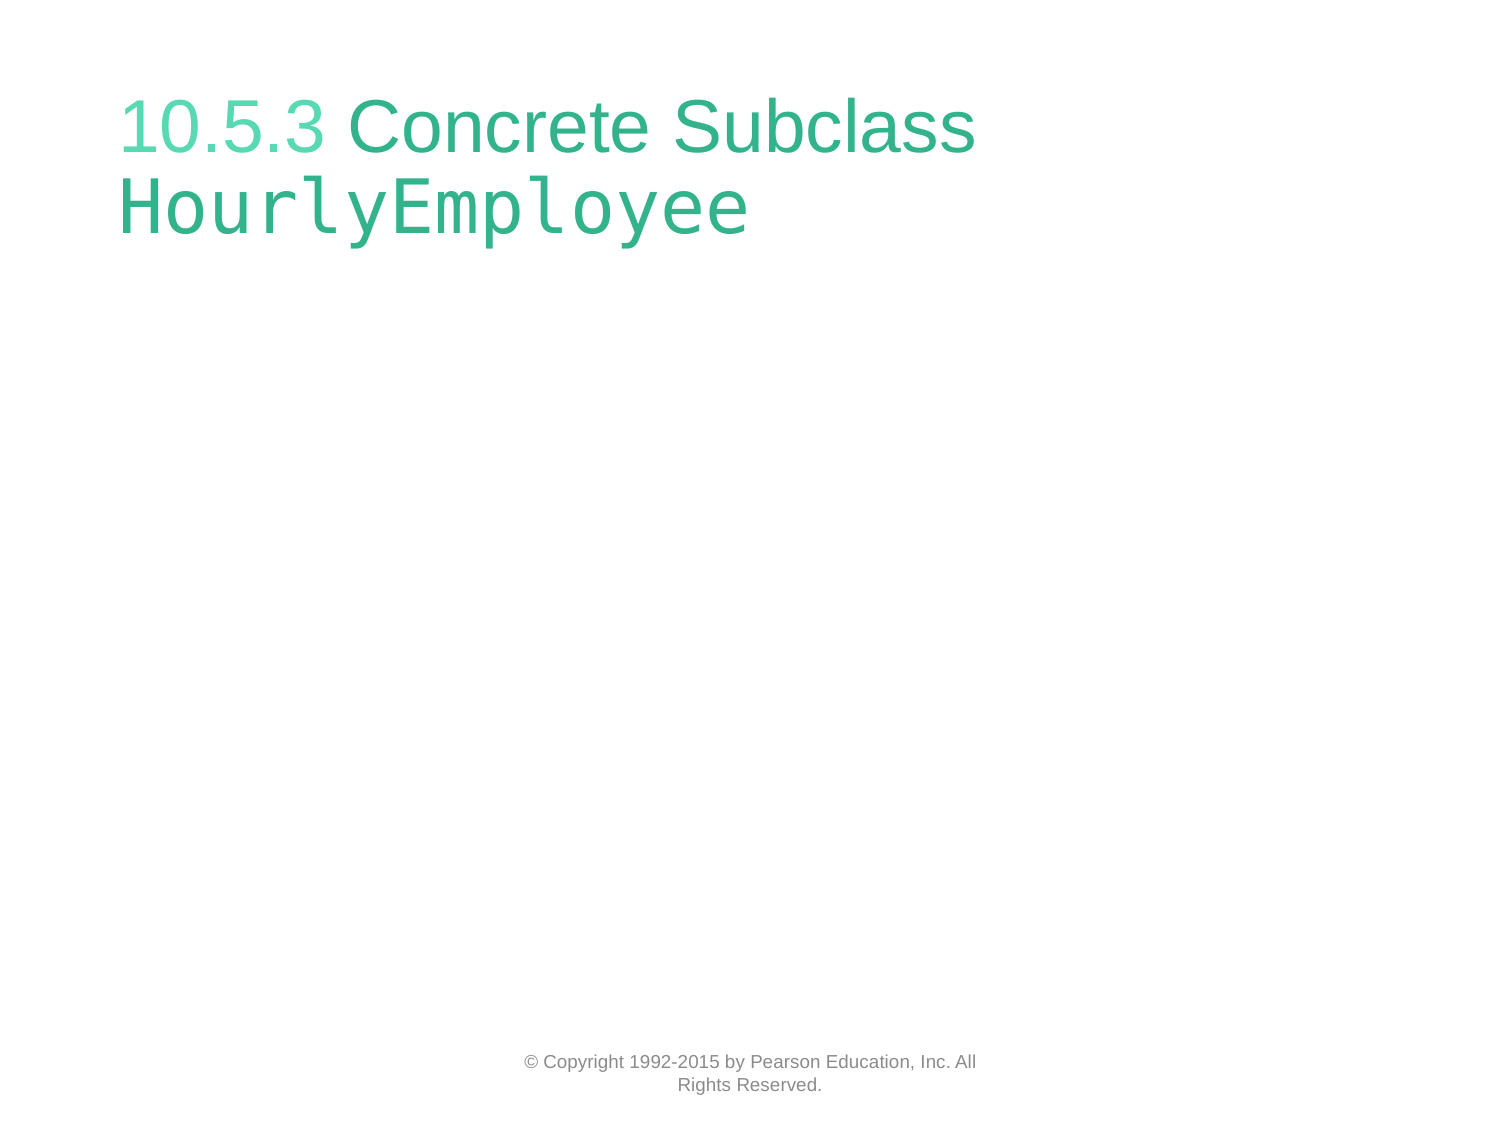

# 10.5.3 Concrete Subclass HourlyEmployee

© Copyright 1992-2015 by Pearson Education, Inc. All Rights Reserved.